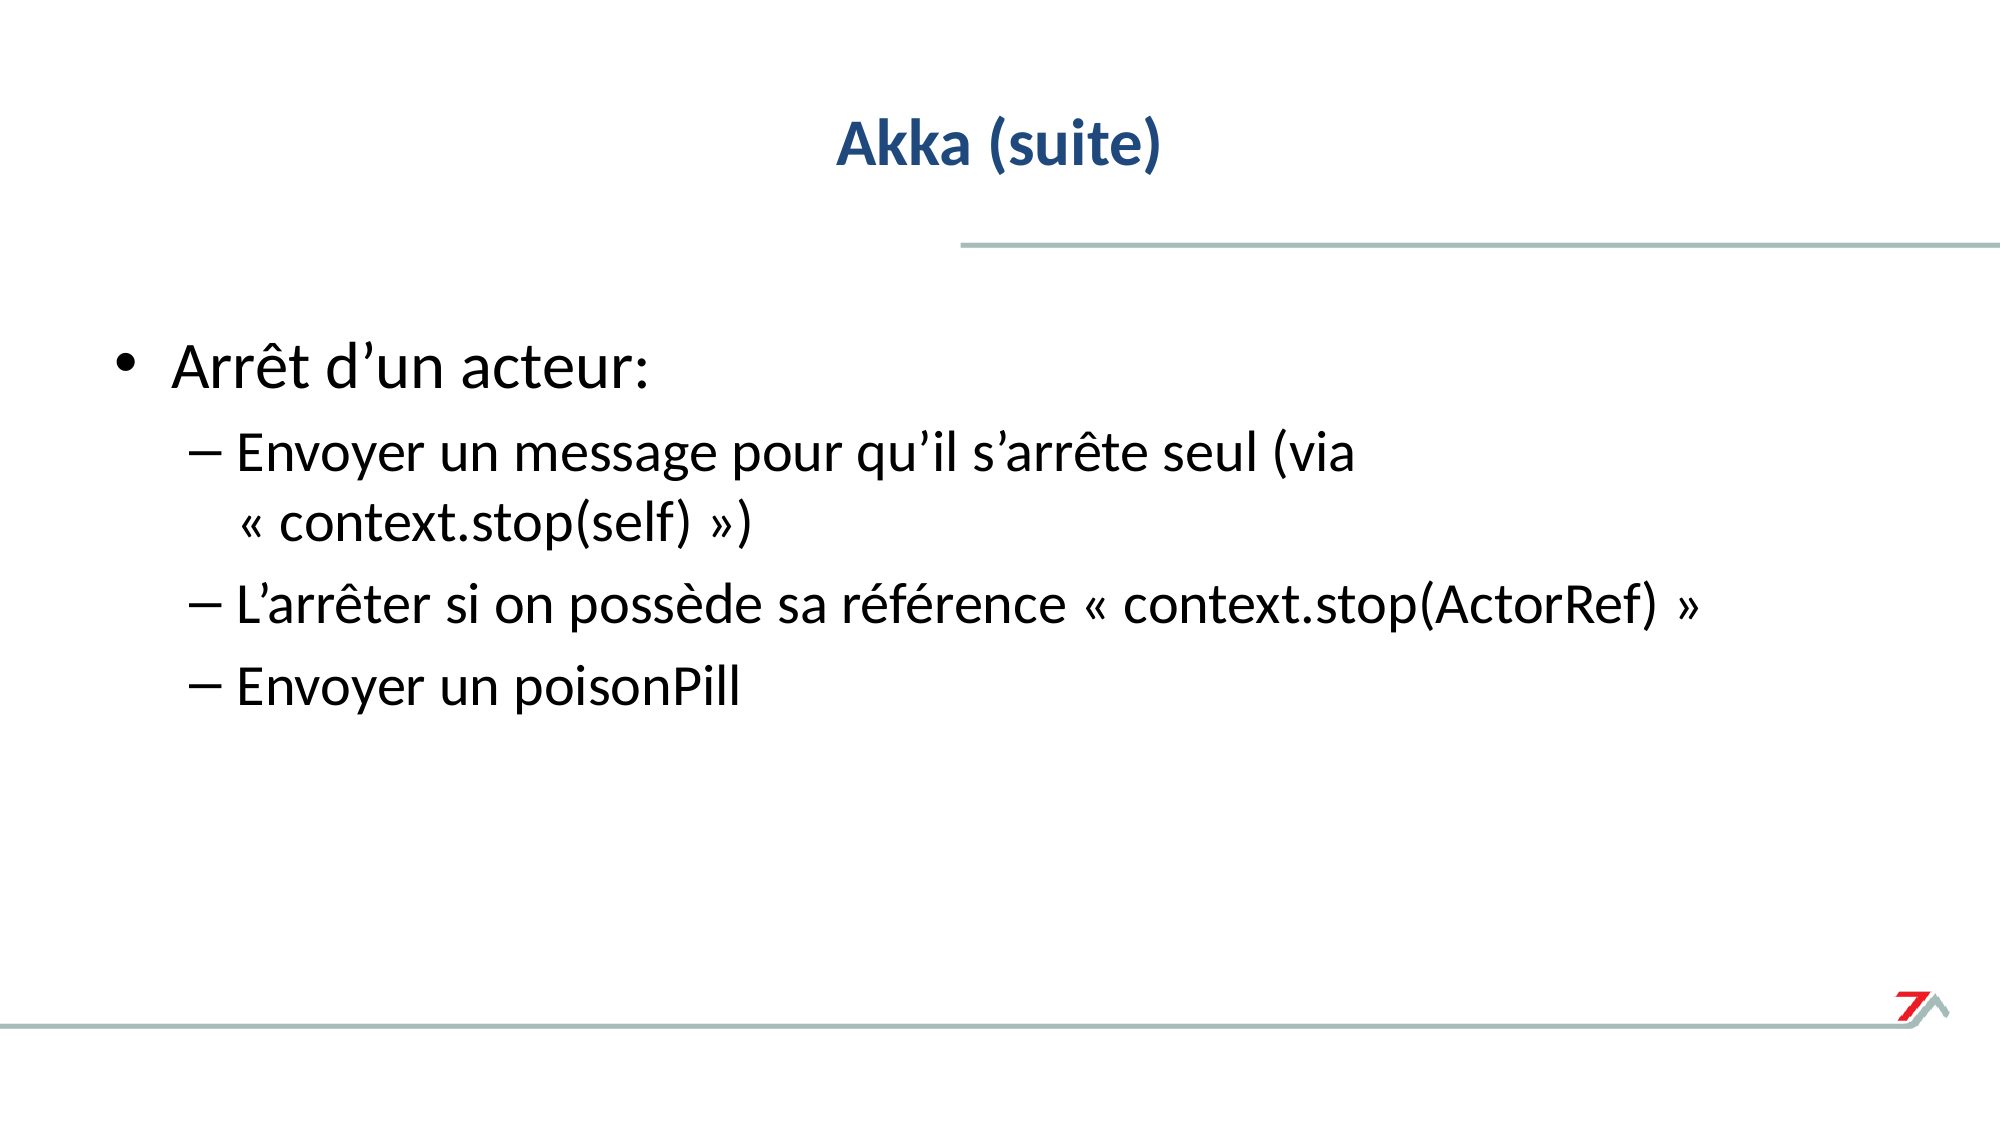

# Akka (suite)
Arrêt d’un acteur:
Envoyer un message pour qu’il s’arrête seul (via « context.stop(self) »)
L’arrêter si on possède sa référence « context.stop(ActorRef) »
Envoyer un poisonPill